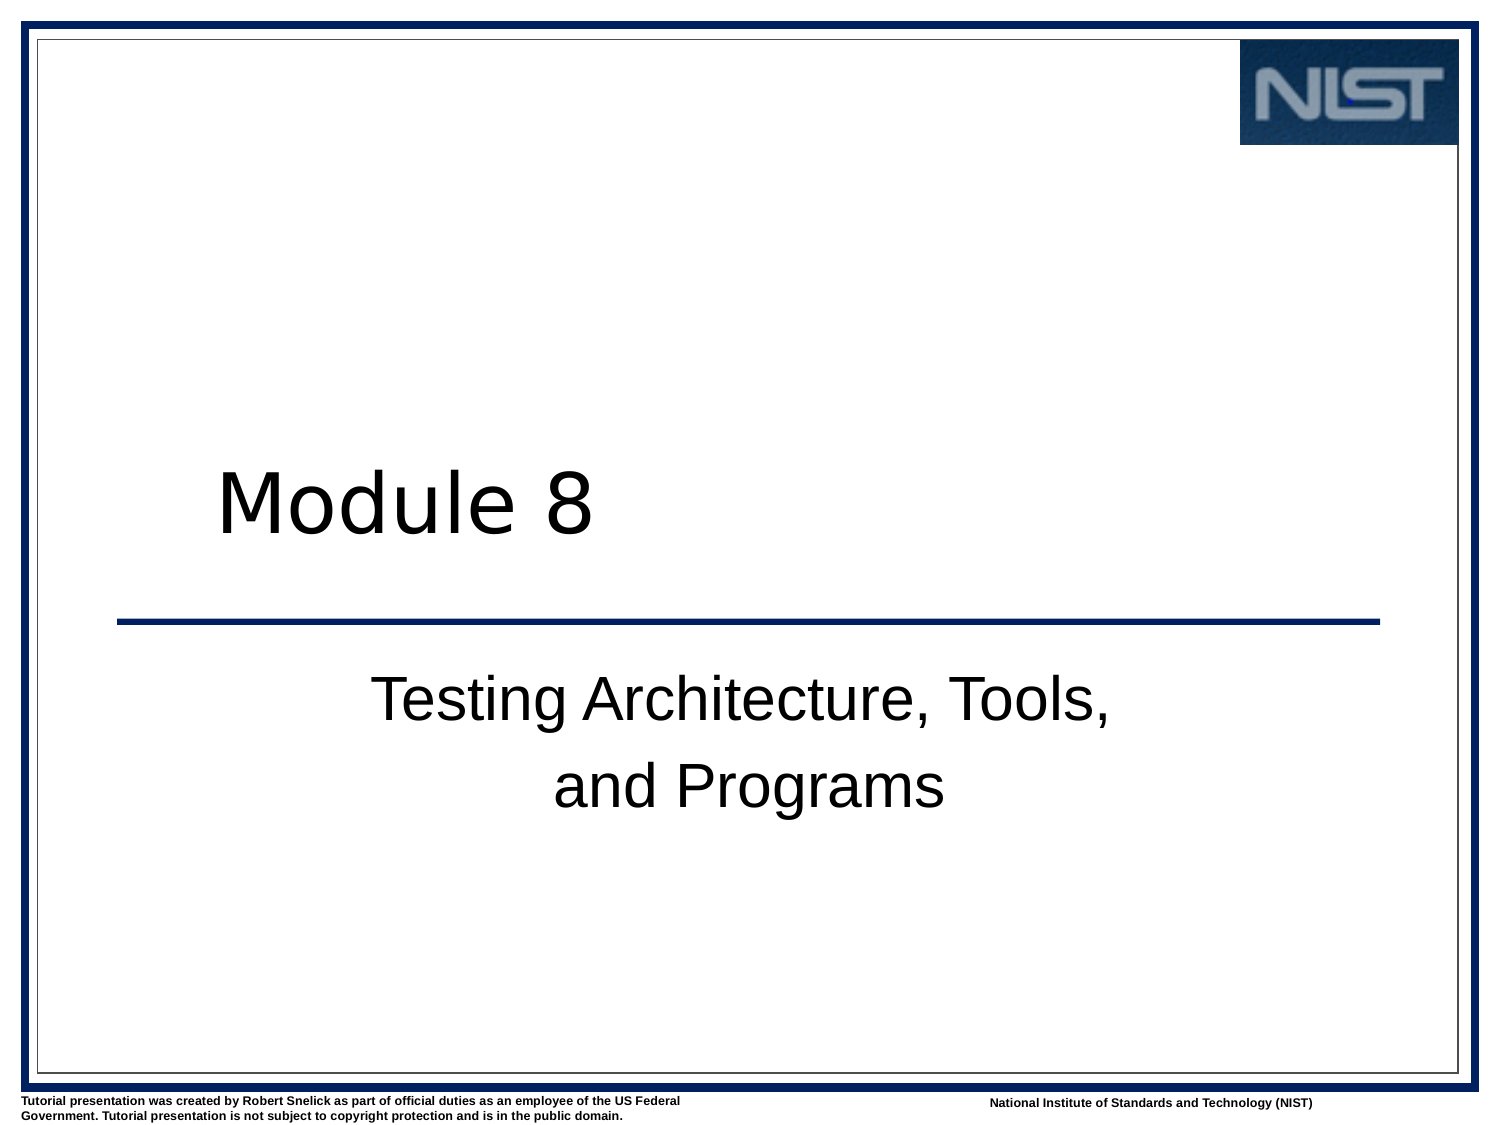

# Module 8
Testing Architecture, Tools,
and Programs